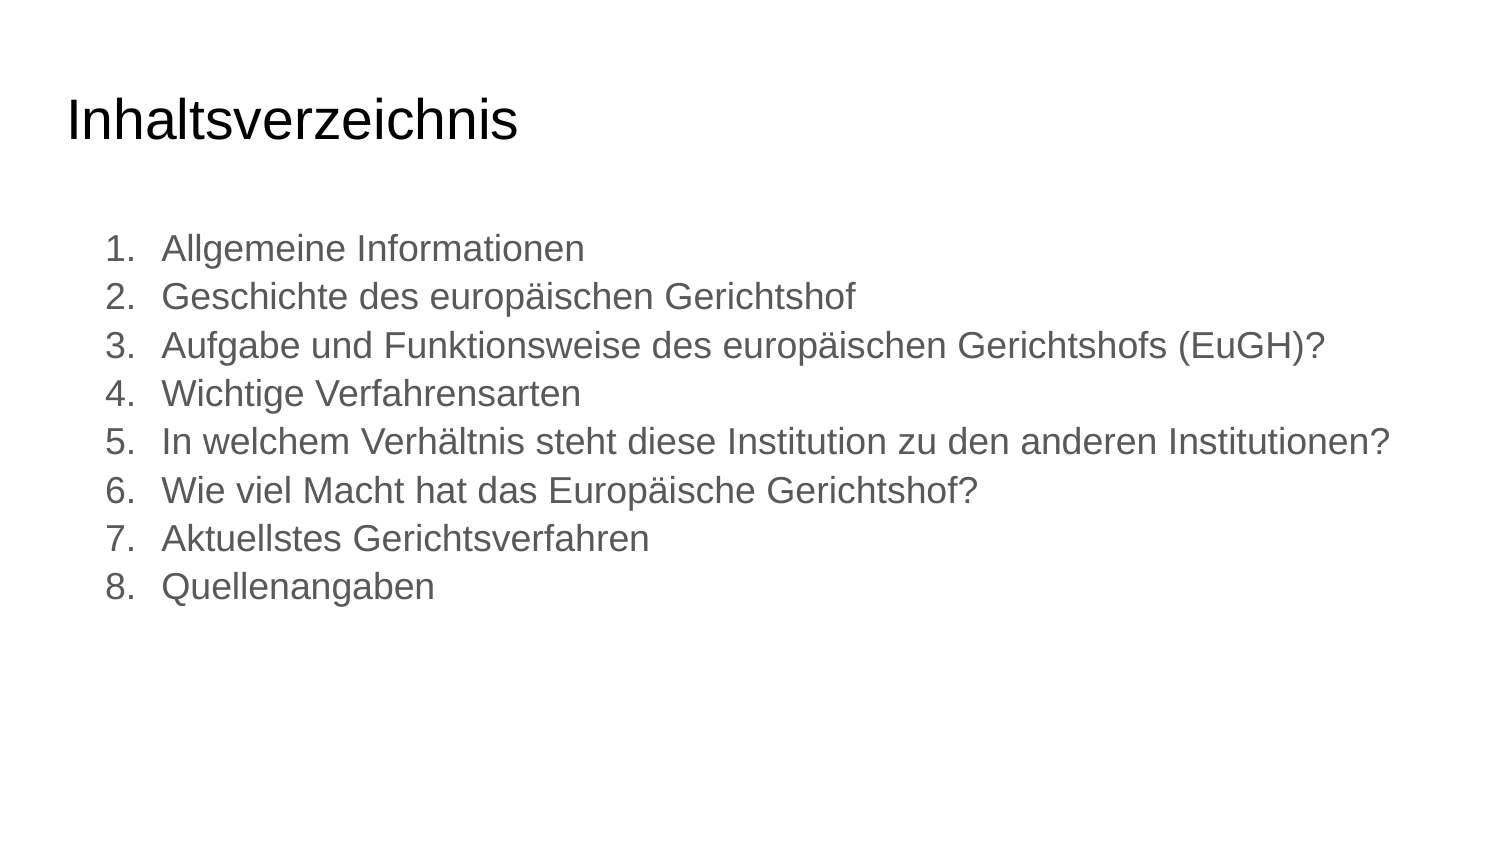

# Inhaltsverzeichnis
Allgemeine Informationen
Geschichte des europäischen Gerichtshof
Aufgabe und Funktionsweise des europäischen Gerichtshofs (EuGH)?
Wichtige Verfahrensarten
In welchem Verhältnis steht diese Institution zu den anderen Institutionen?
Wie viel Macht hat das Europäische Gerichtshof?
Aktuellstes Gerichtsverfahren
Quellenangaben